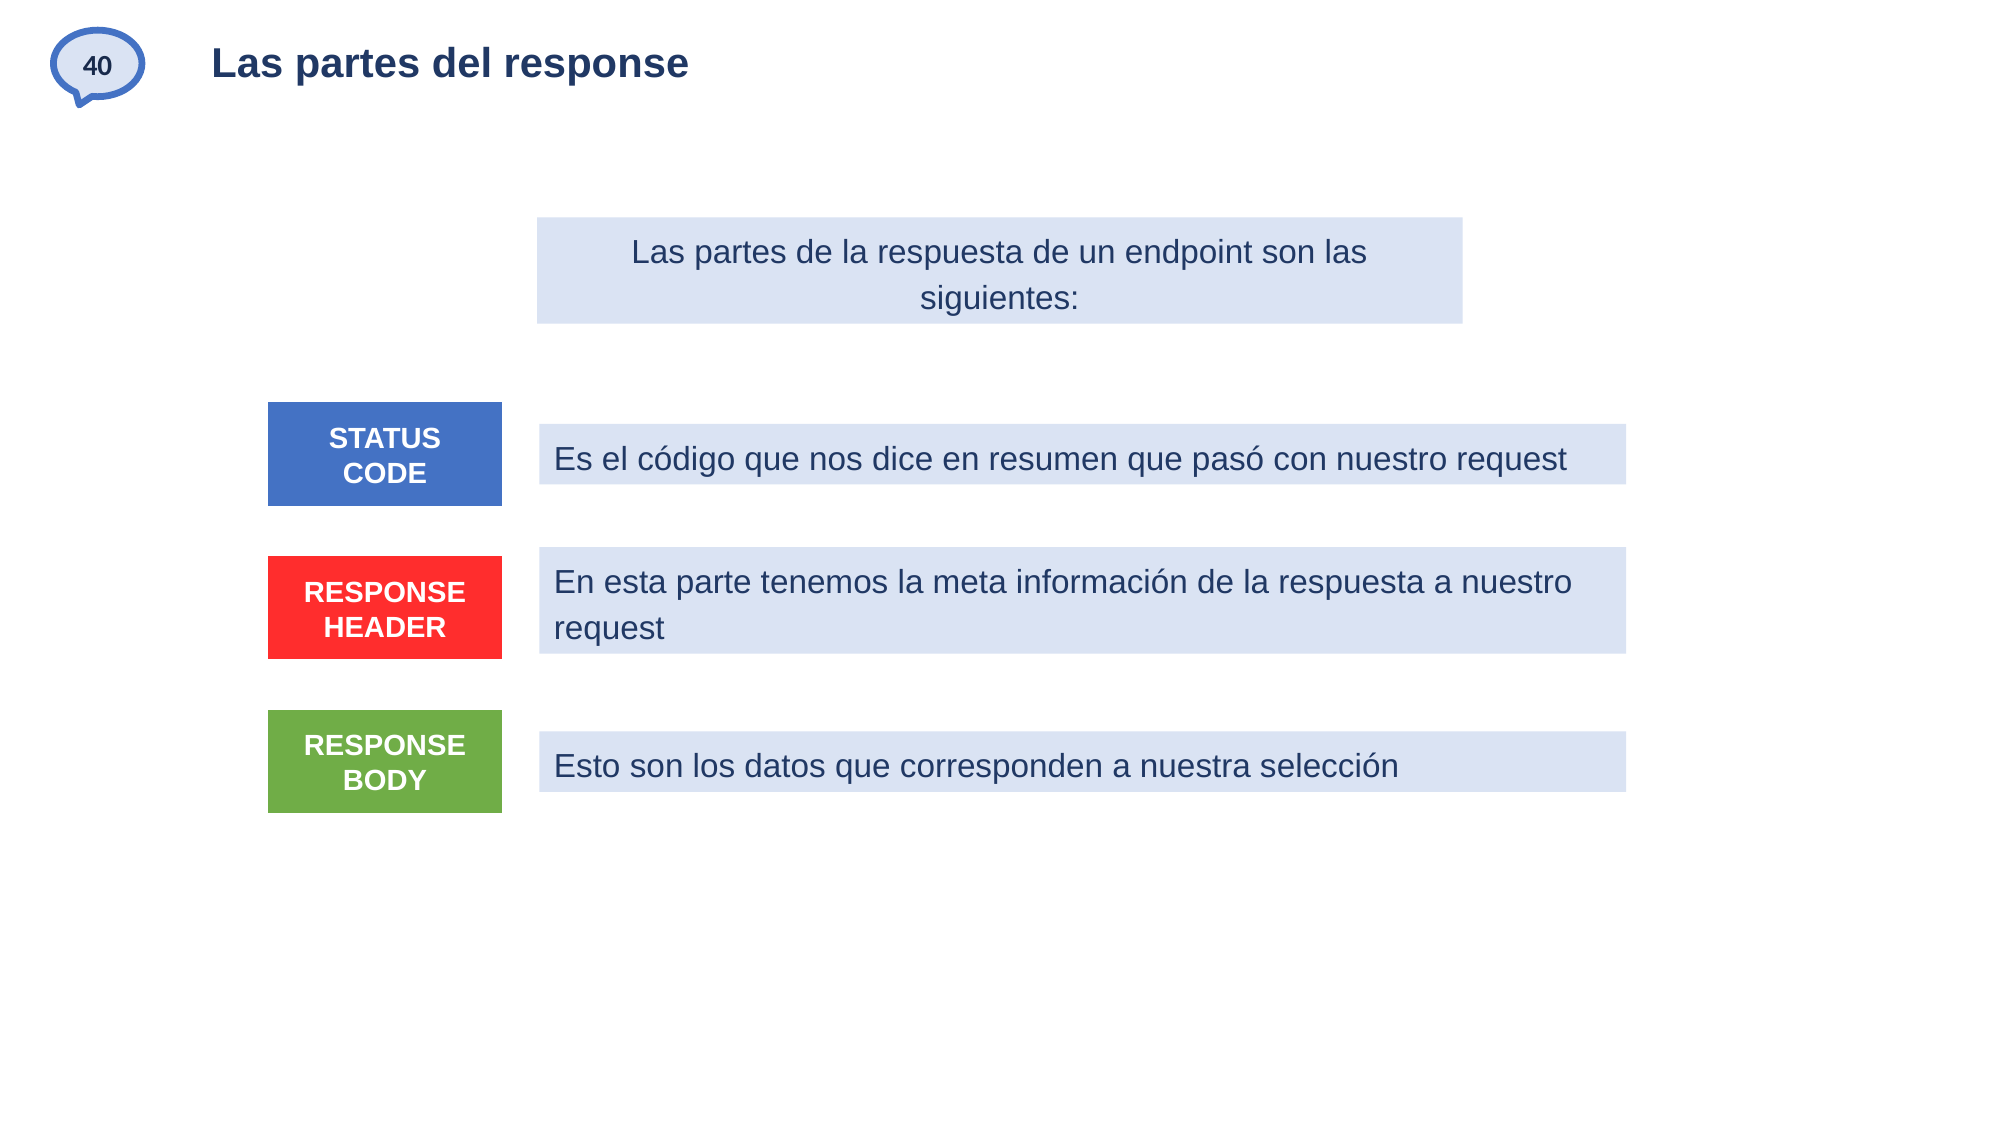

40
# Las partes del response
Las partes de la respuesta de un endpoint son las siguientes:
STATUS CODE
Es el código que nos dice en resumen que pasó con nuestro request
En esta parte tenemos la meta información de la respuesta a nuestro request
RESPONSE HEADER
RESPONSE BODY
Esto son los datos que corresponden a nuestra selección